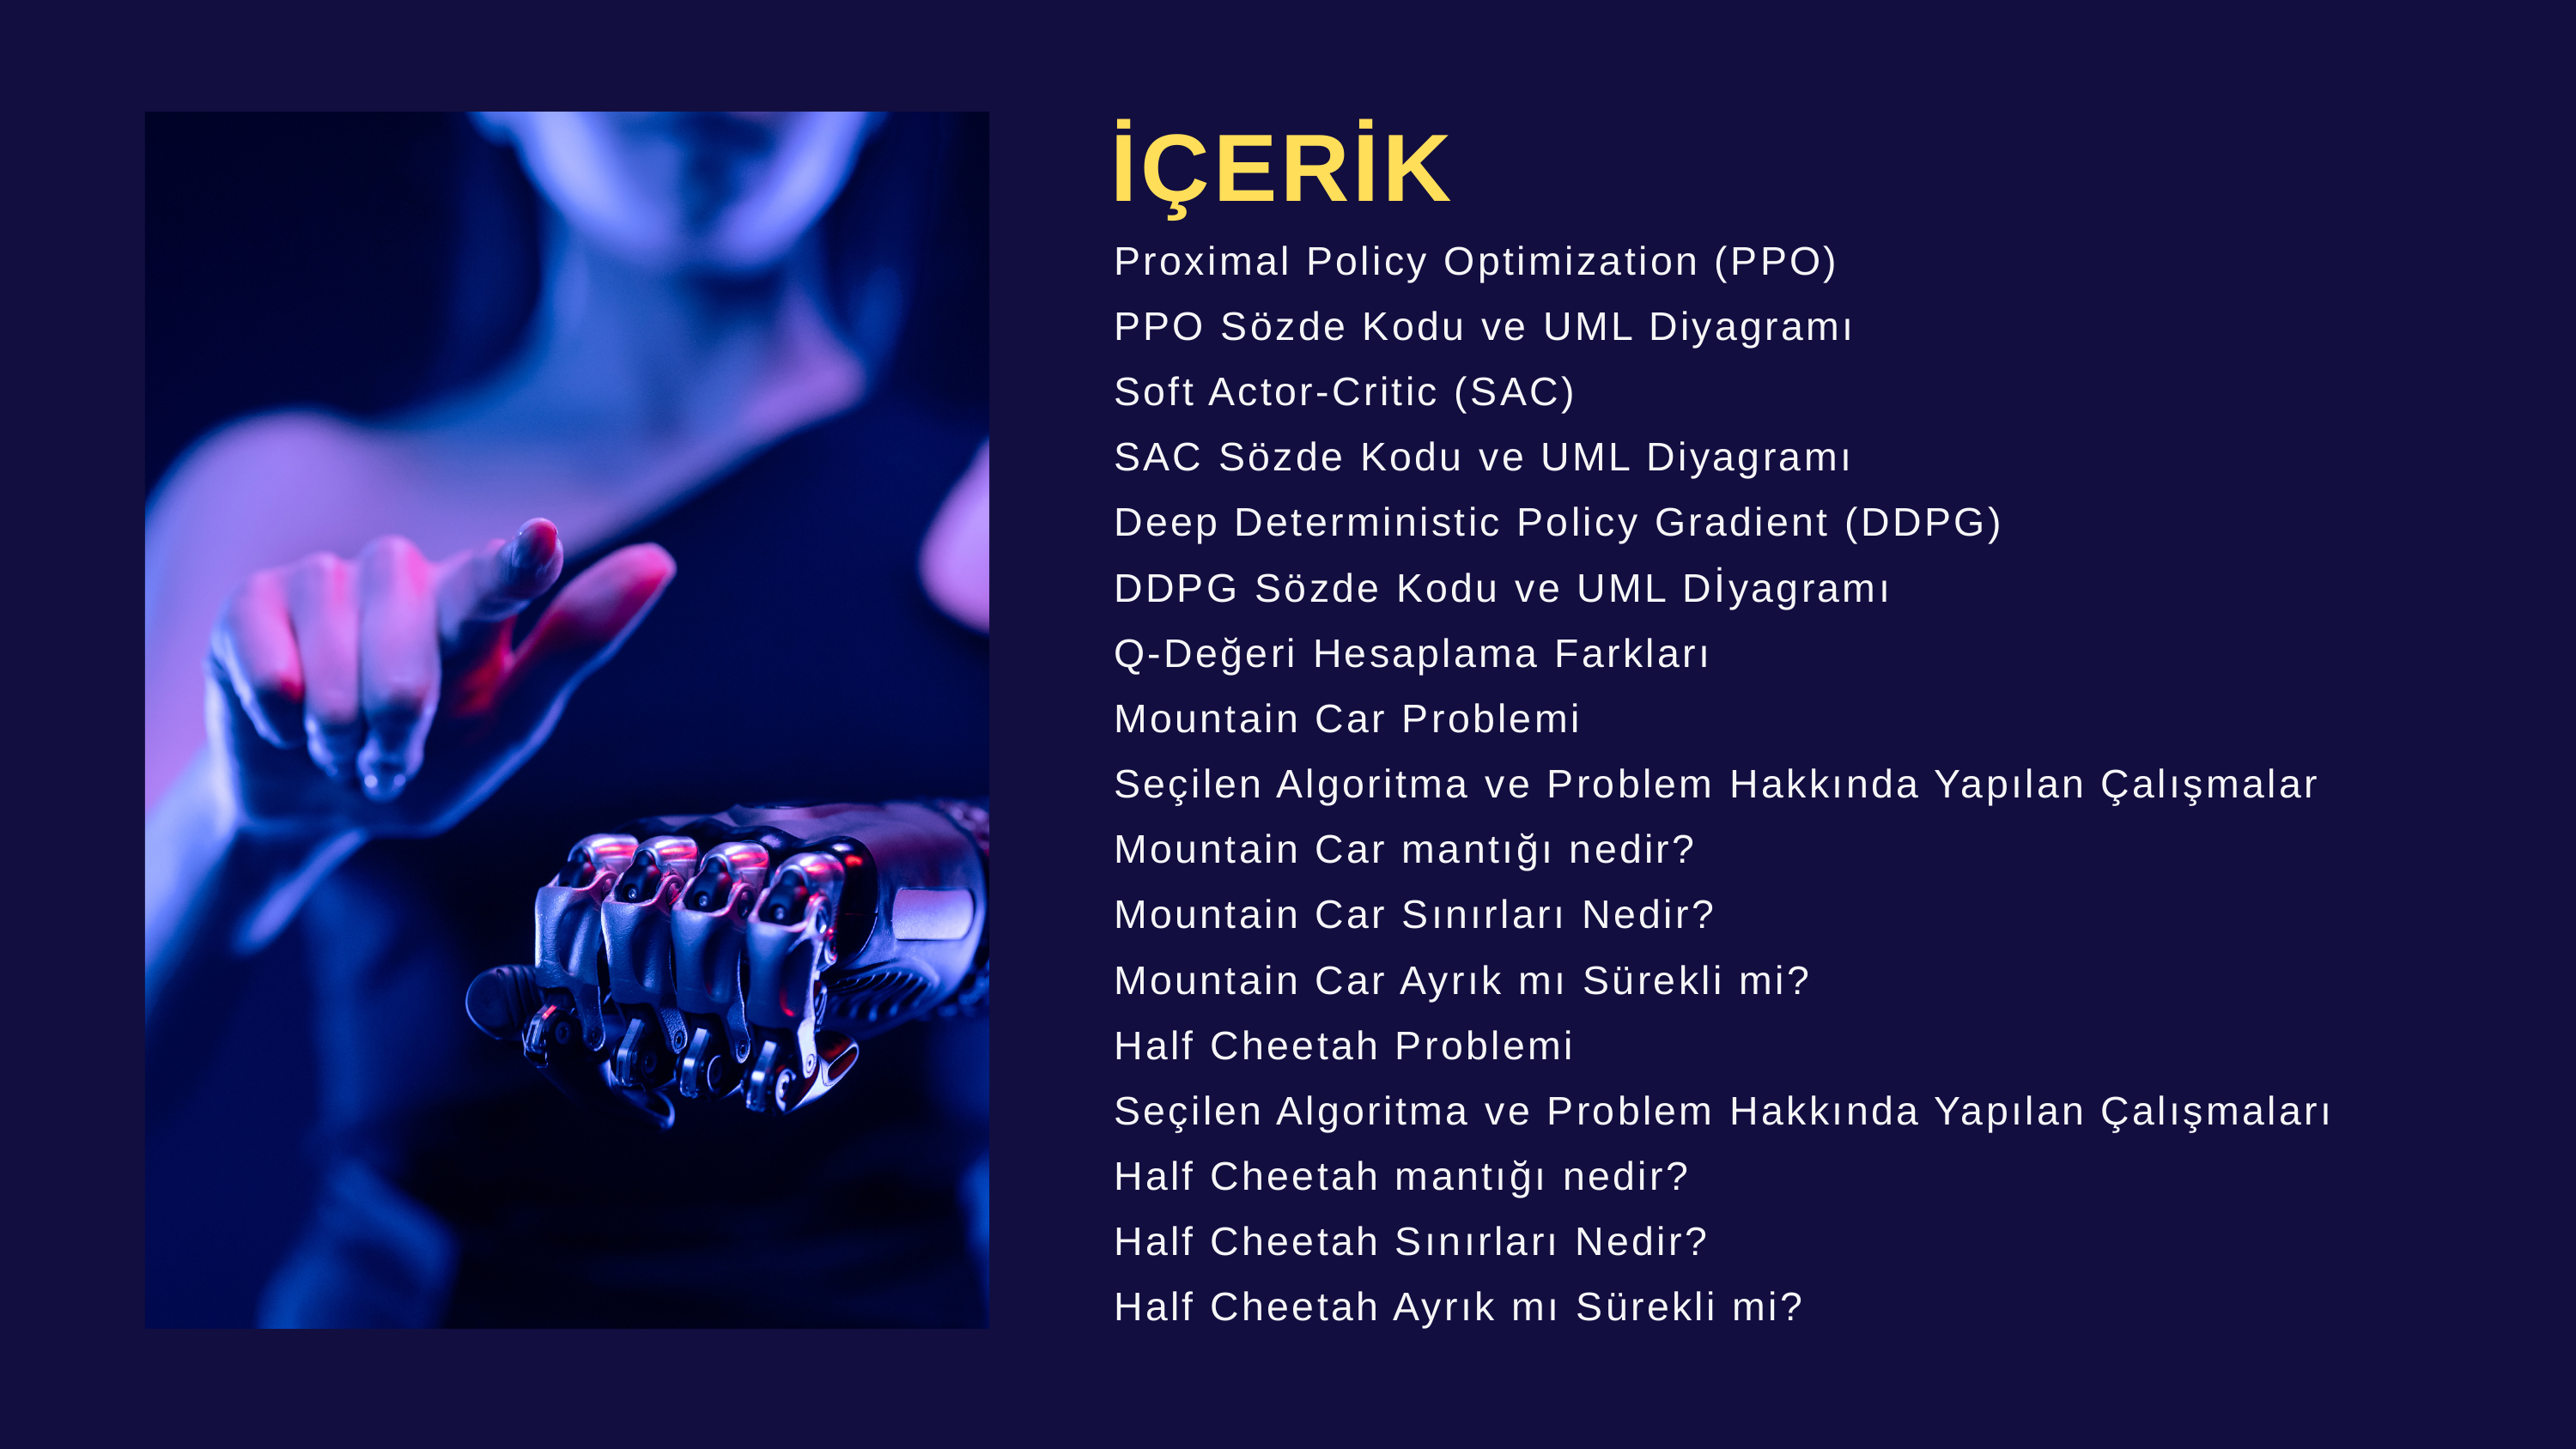

İÇERİK
Proximal Policy Optimization (PPO)
PPO Sözde Kodu ve UML Diyagramı
Soft Actor-Critic (SAC)
SAC Sözde Kodu ve UML Diyagramı
Deep Deterministic Policy Gradient (DDPG)
DDPG Sözde Kodu ve UML Dİyagramı
Q-Değeri Hesaplama Farkları
Mountain Car Problemi
Seçilen Algoritma ve Problem Hakkında Yapılan Çalışmalar
Mountain Car mantığı nedir?
Mountain Car Sınırları Nedir?
Mountain Car Ayrık mı Sürekli mi?
Half Cheetah Problemi
Seçilen Algoritma ve Problem Hakkında Yapılan Çalışmaları
Half Cheetah mantığı nedir?
Half Cheetah Sınırları Nedir?
Half Cheetah Ayrık mı Sürekli mi?